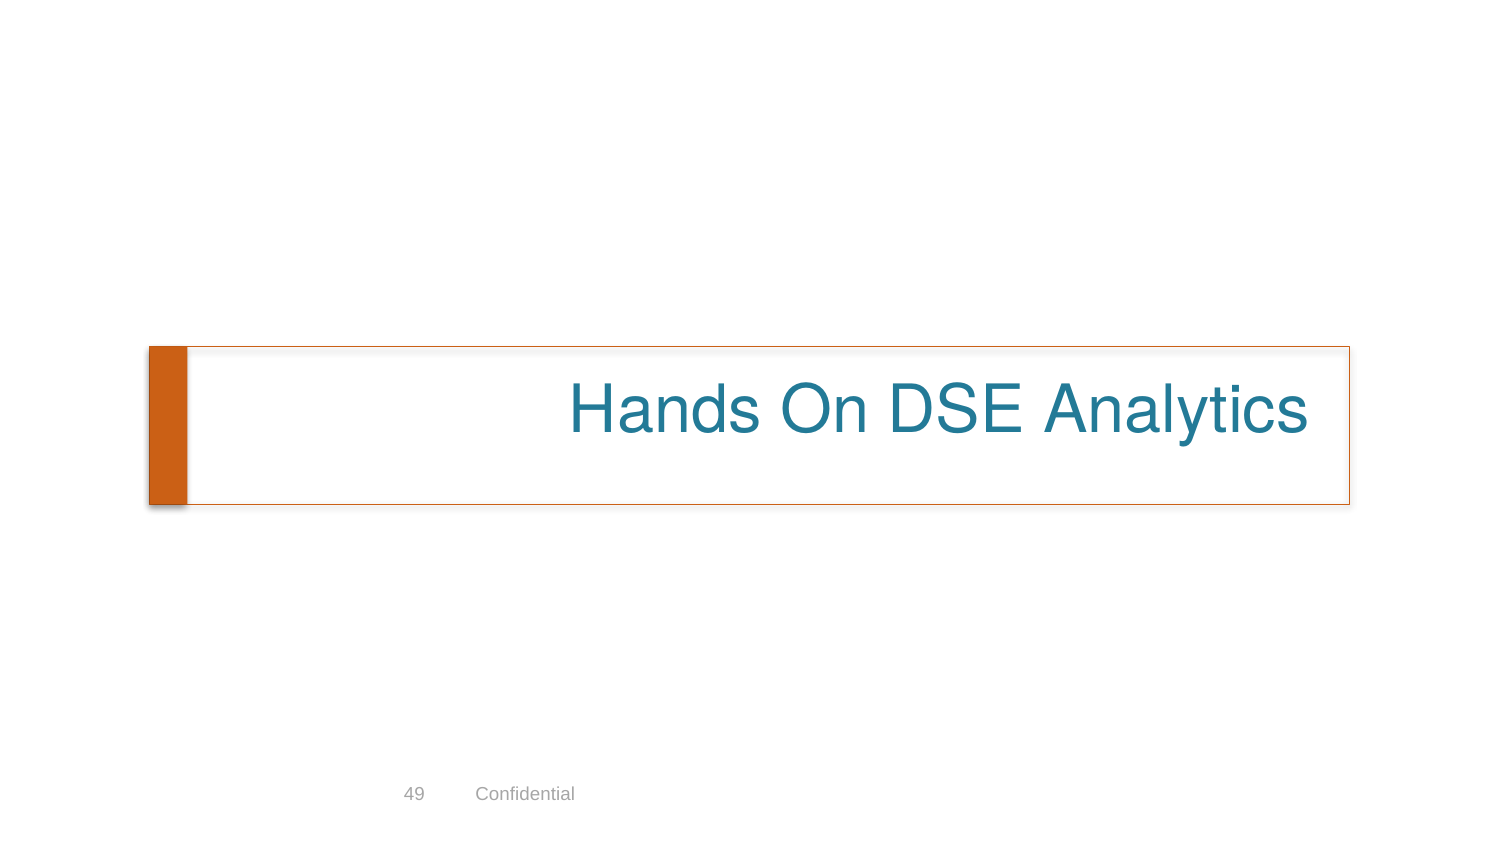

# Hands On DSE Analytics

49
Confidential